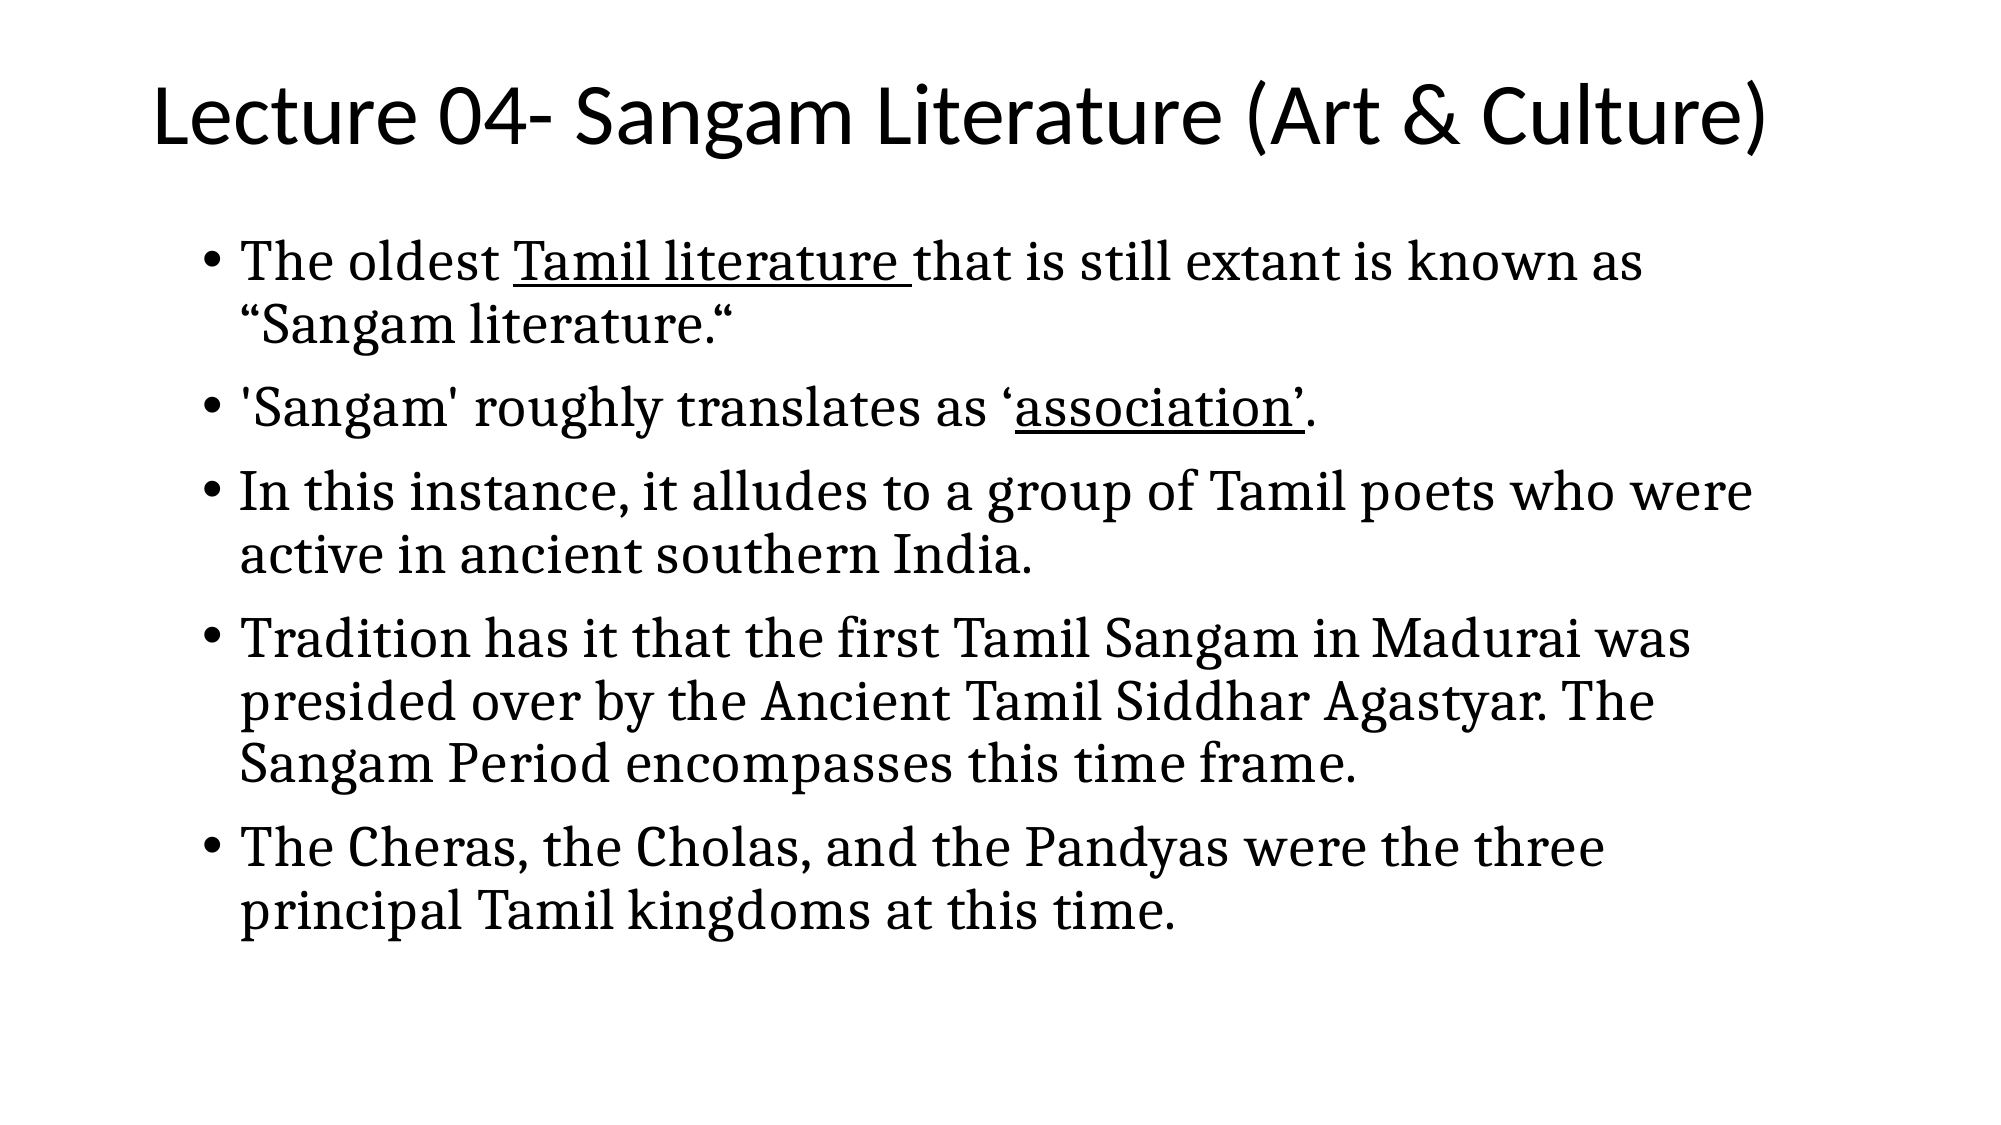

# Lecture 04- Sangam Literature (Art & Culture)
The oldest Tamil literature that is still extant is known as “Sangam literature.“
'Sangam' roughly translates as ‘association’.
In this instance, it alludes to a group of Tamil poets who were active in ancient southern India.
Tradition has it that the first Tamil Sangam in Madurai was presided over by the Ancient Tamil Siddhar Agastyar. The Sangam Period encompasses this time frame.
The Cheras, the Cholas, and the Pandyas were the three principal Tamil kingdoms at this time.